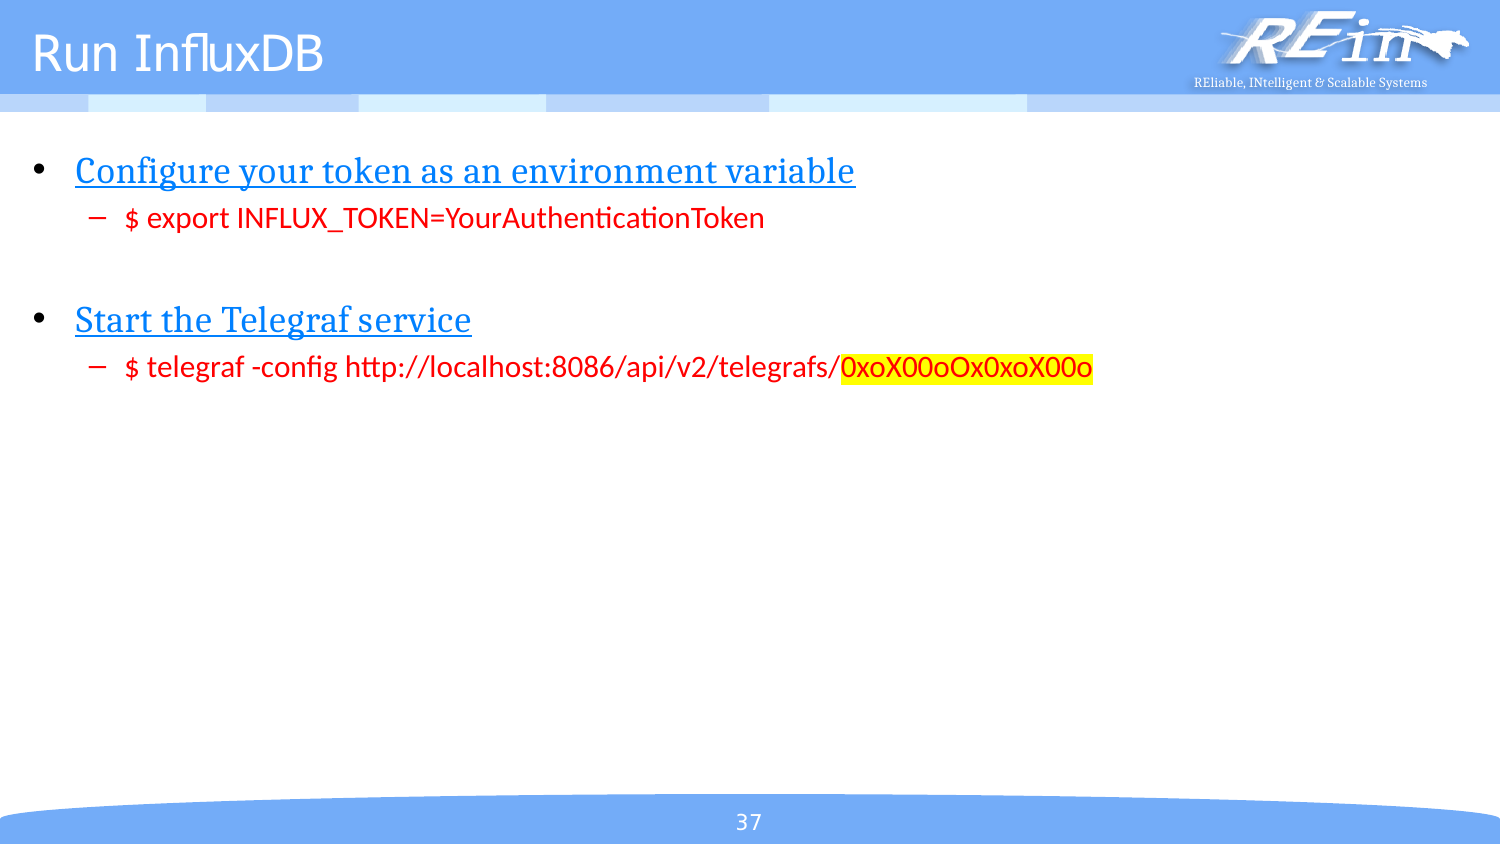

# Run InfluxDB
Configure your token as an environment variable
$ export INFLUX_TOKEN=YourAuthenticationToken

Start the Telegraf service
$ telegraf -config http://localhost:8086/api/v2/telegrafs/0xoX00oOx0xoX00o
37